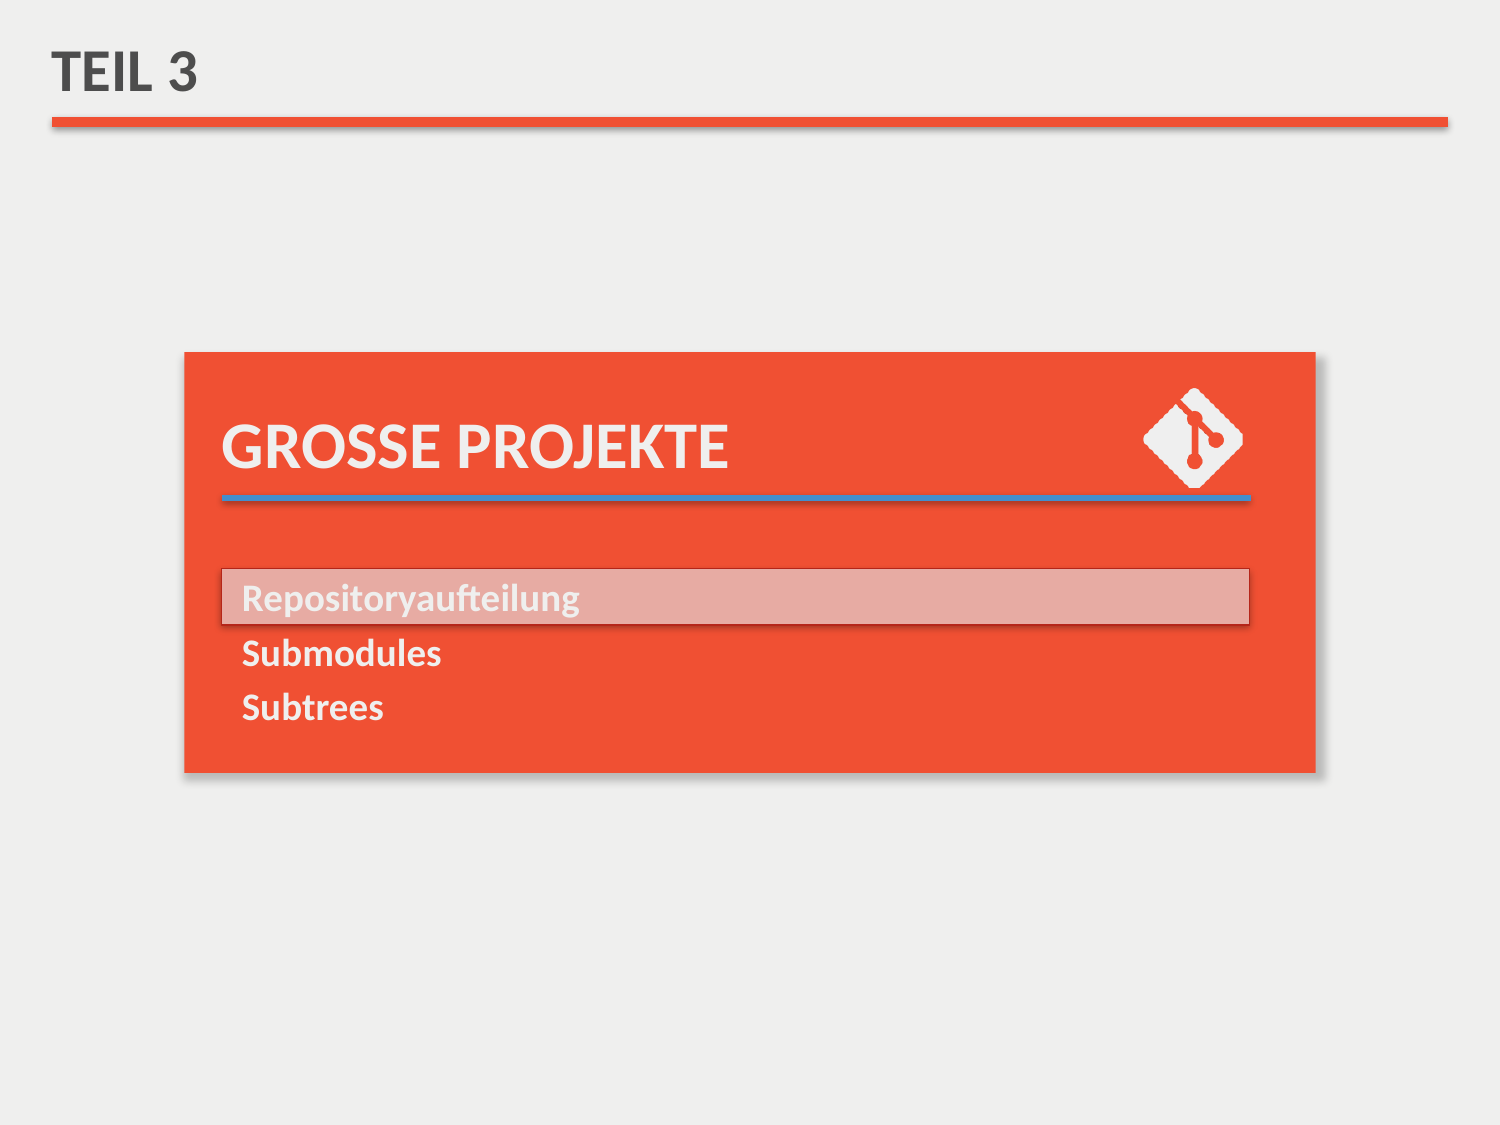

# TEIL 3
GROSSE PROJEKTE

Repositoryaufteilung
Submodules
Subtrees